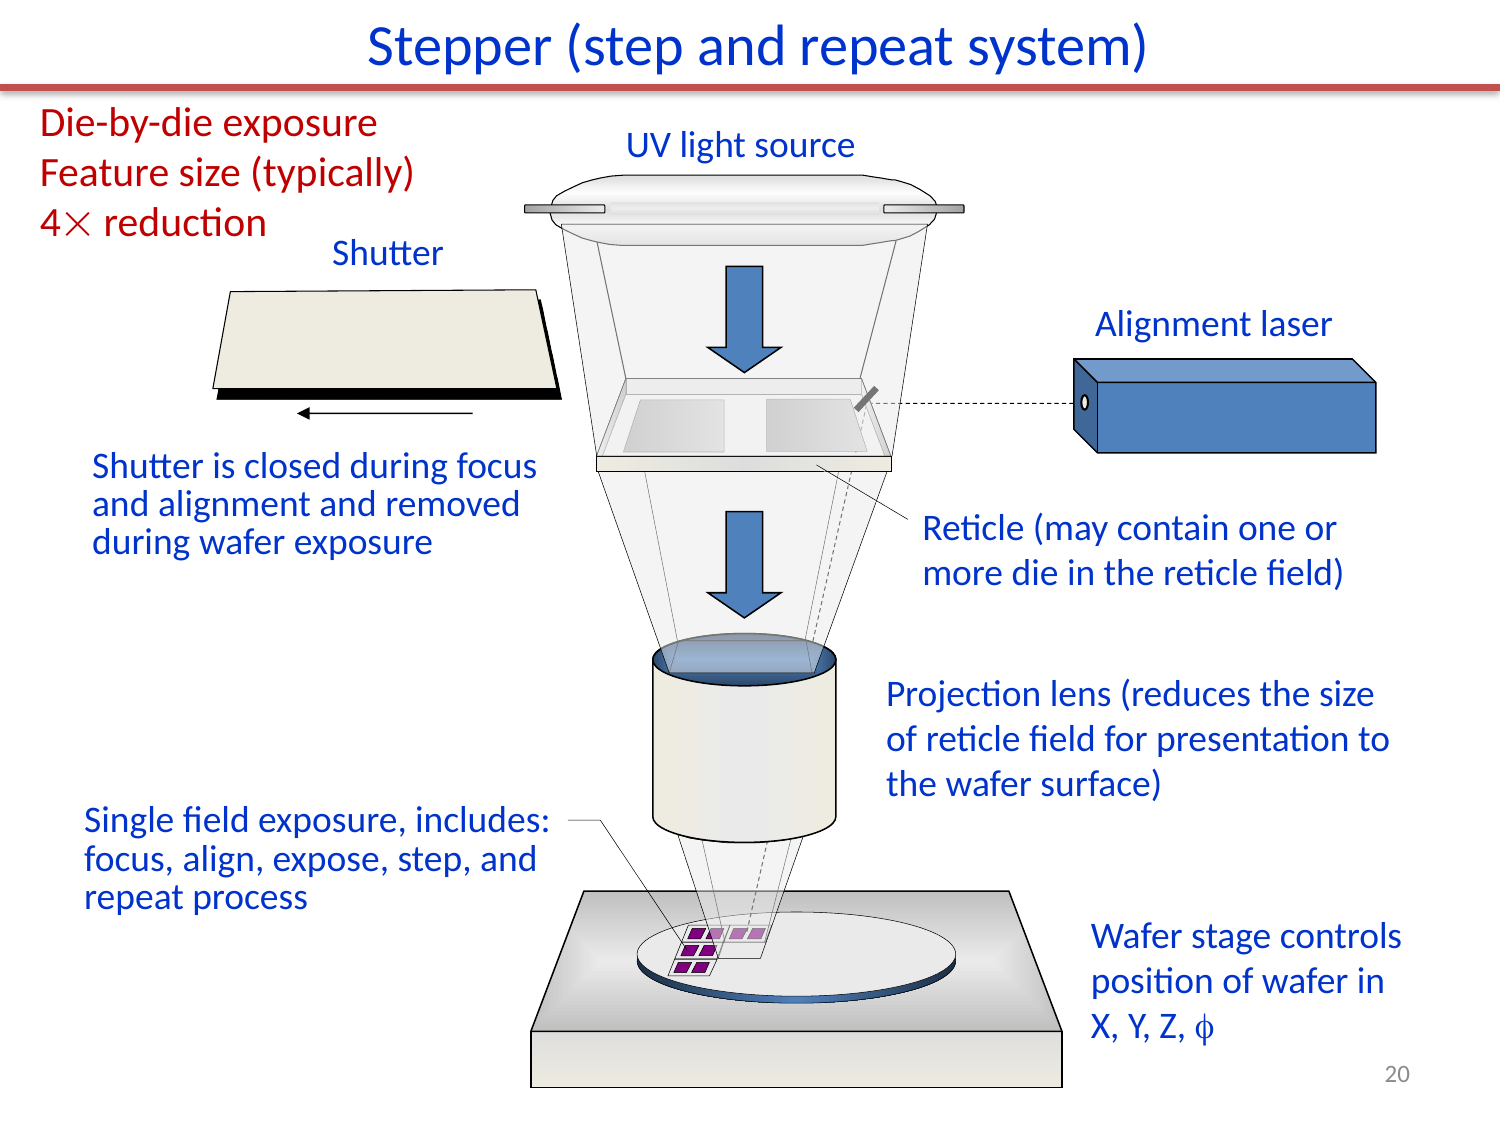

Stepper (step and repeat system)
Die-by-die exposure
Feature size (typically) 4× reduction
UV light source
Shutter
Alignment laser
Shutter is closed during focus and alignment and removed during wafer exposure
Reticle (may contain one or more die in the reticle field)
Projection lens (reduces the size of reticle field for presentation to the wafer surface)
Single field exposure, includes: focus, align, expose, step, and repeat process
Wafer stage controls position of wafer in
X, Y, Z, φ

20